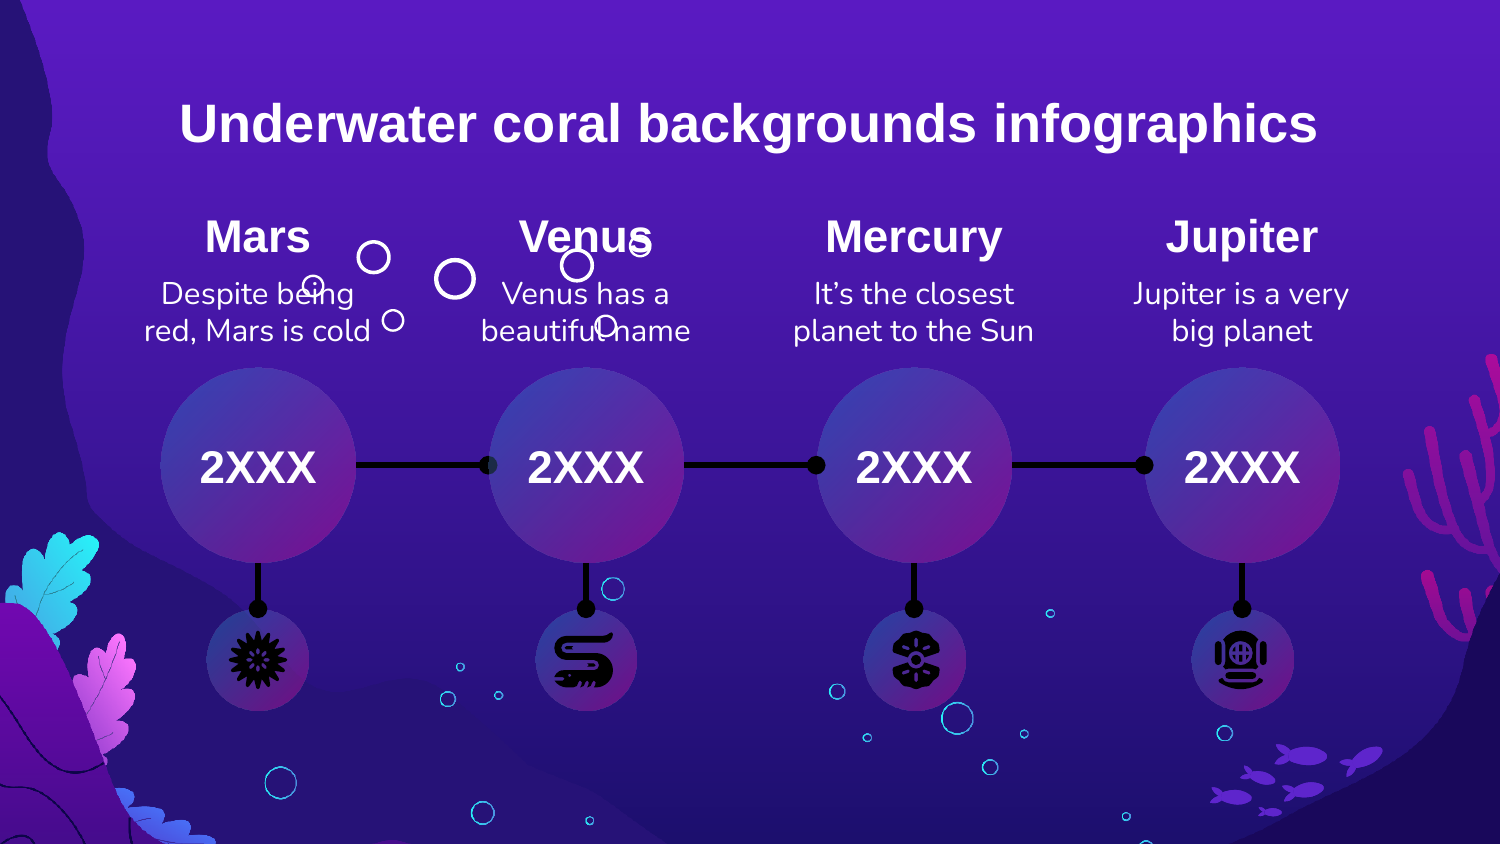

Underwater coral backgrounds infographics
Mars
Despite being red, Mars is cold
2XXX

Venus
Venus has a beautiful name
2XXX

Mercury
It’s the closest planet to the Sun
2XXX

Jupiter
Jupiter is a very big planet
2XXX